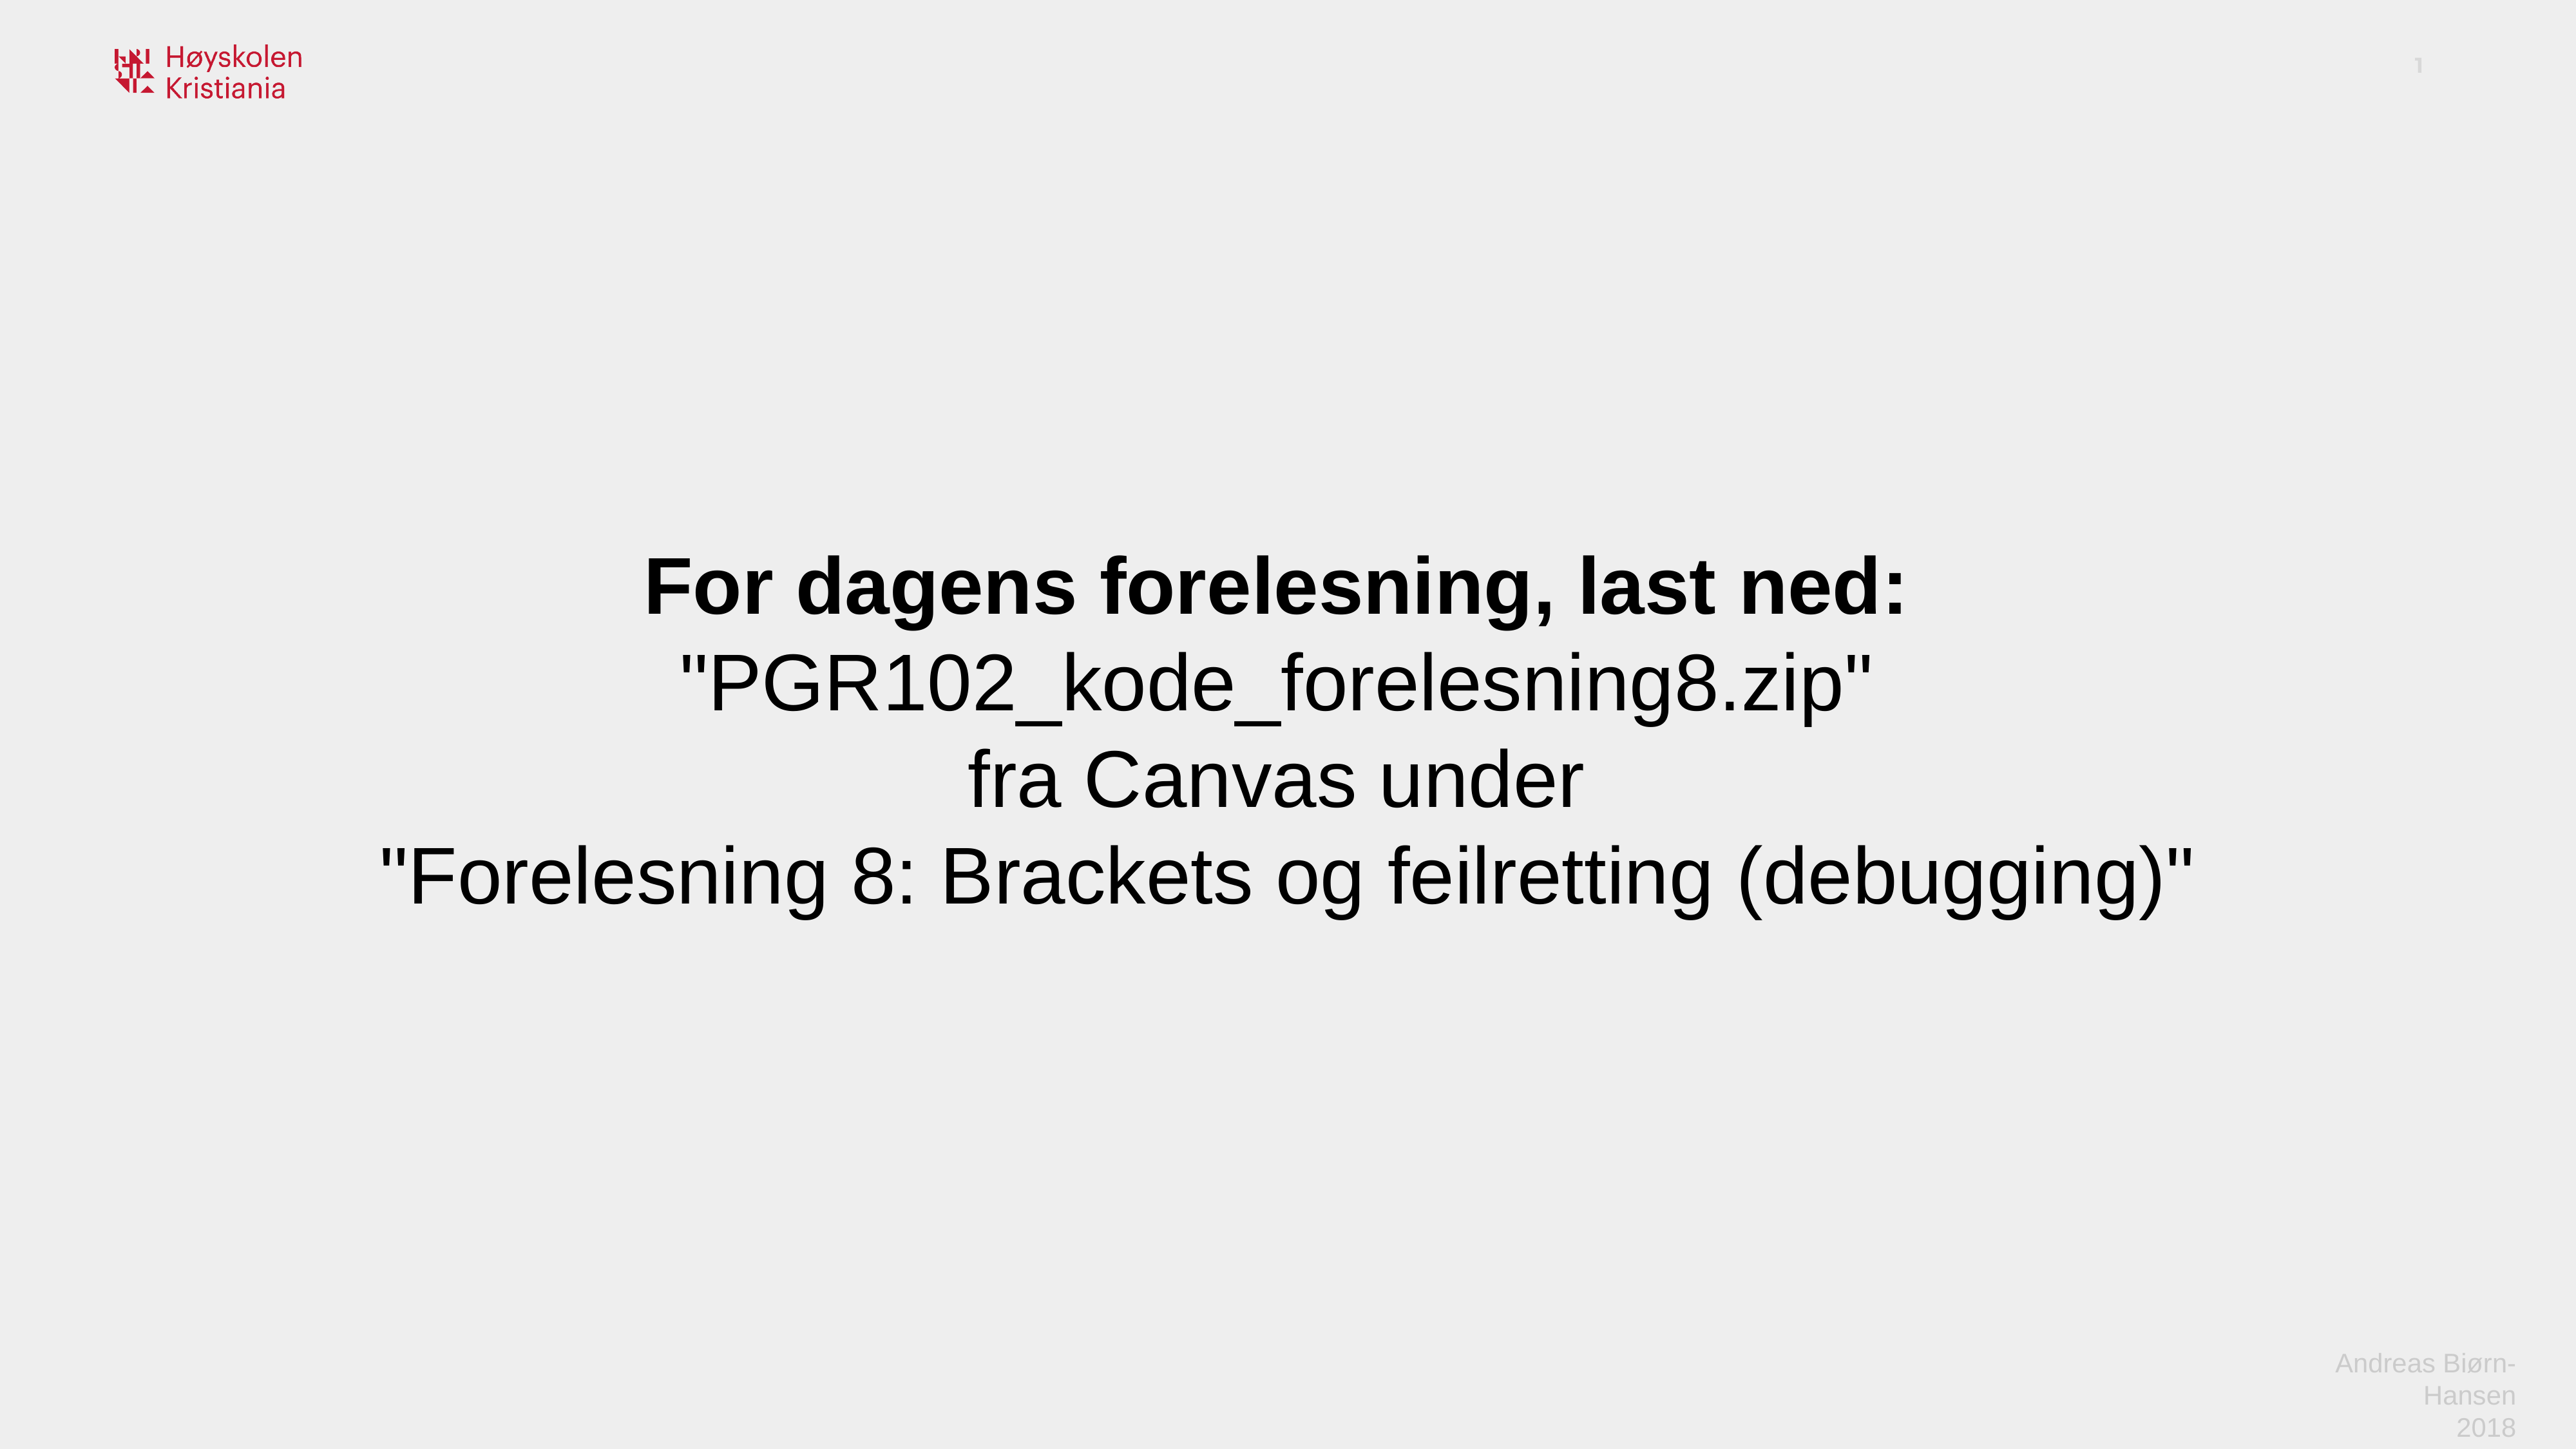

For dagens forelesning, last ned:  "PGR102_kode_forelesning8.zip"
fra Canvas under
"Forelesning 8: Brackets og feilretting (debugging)"